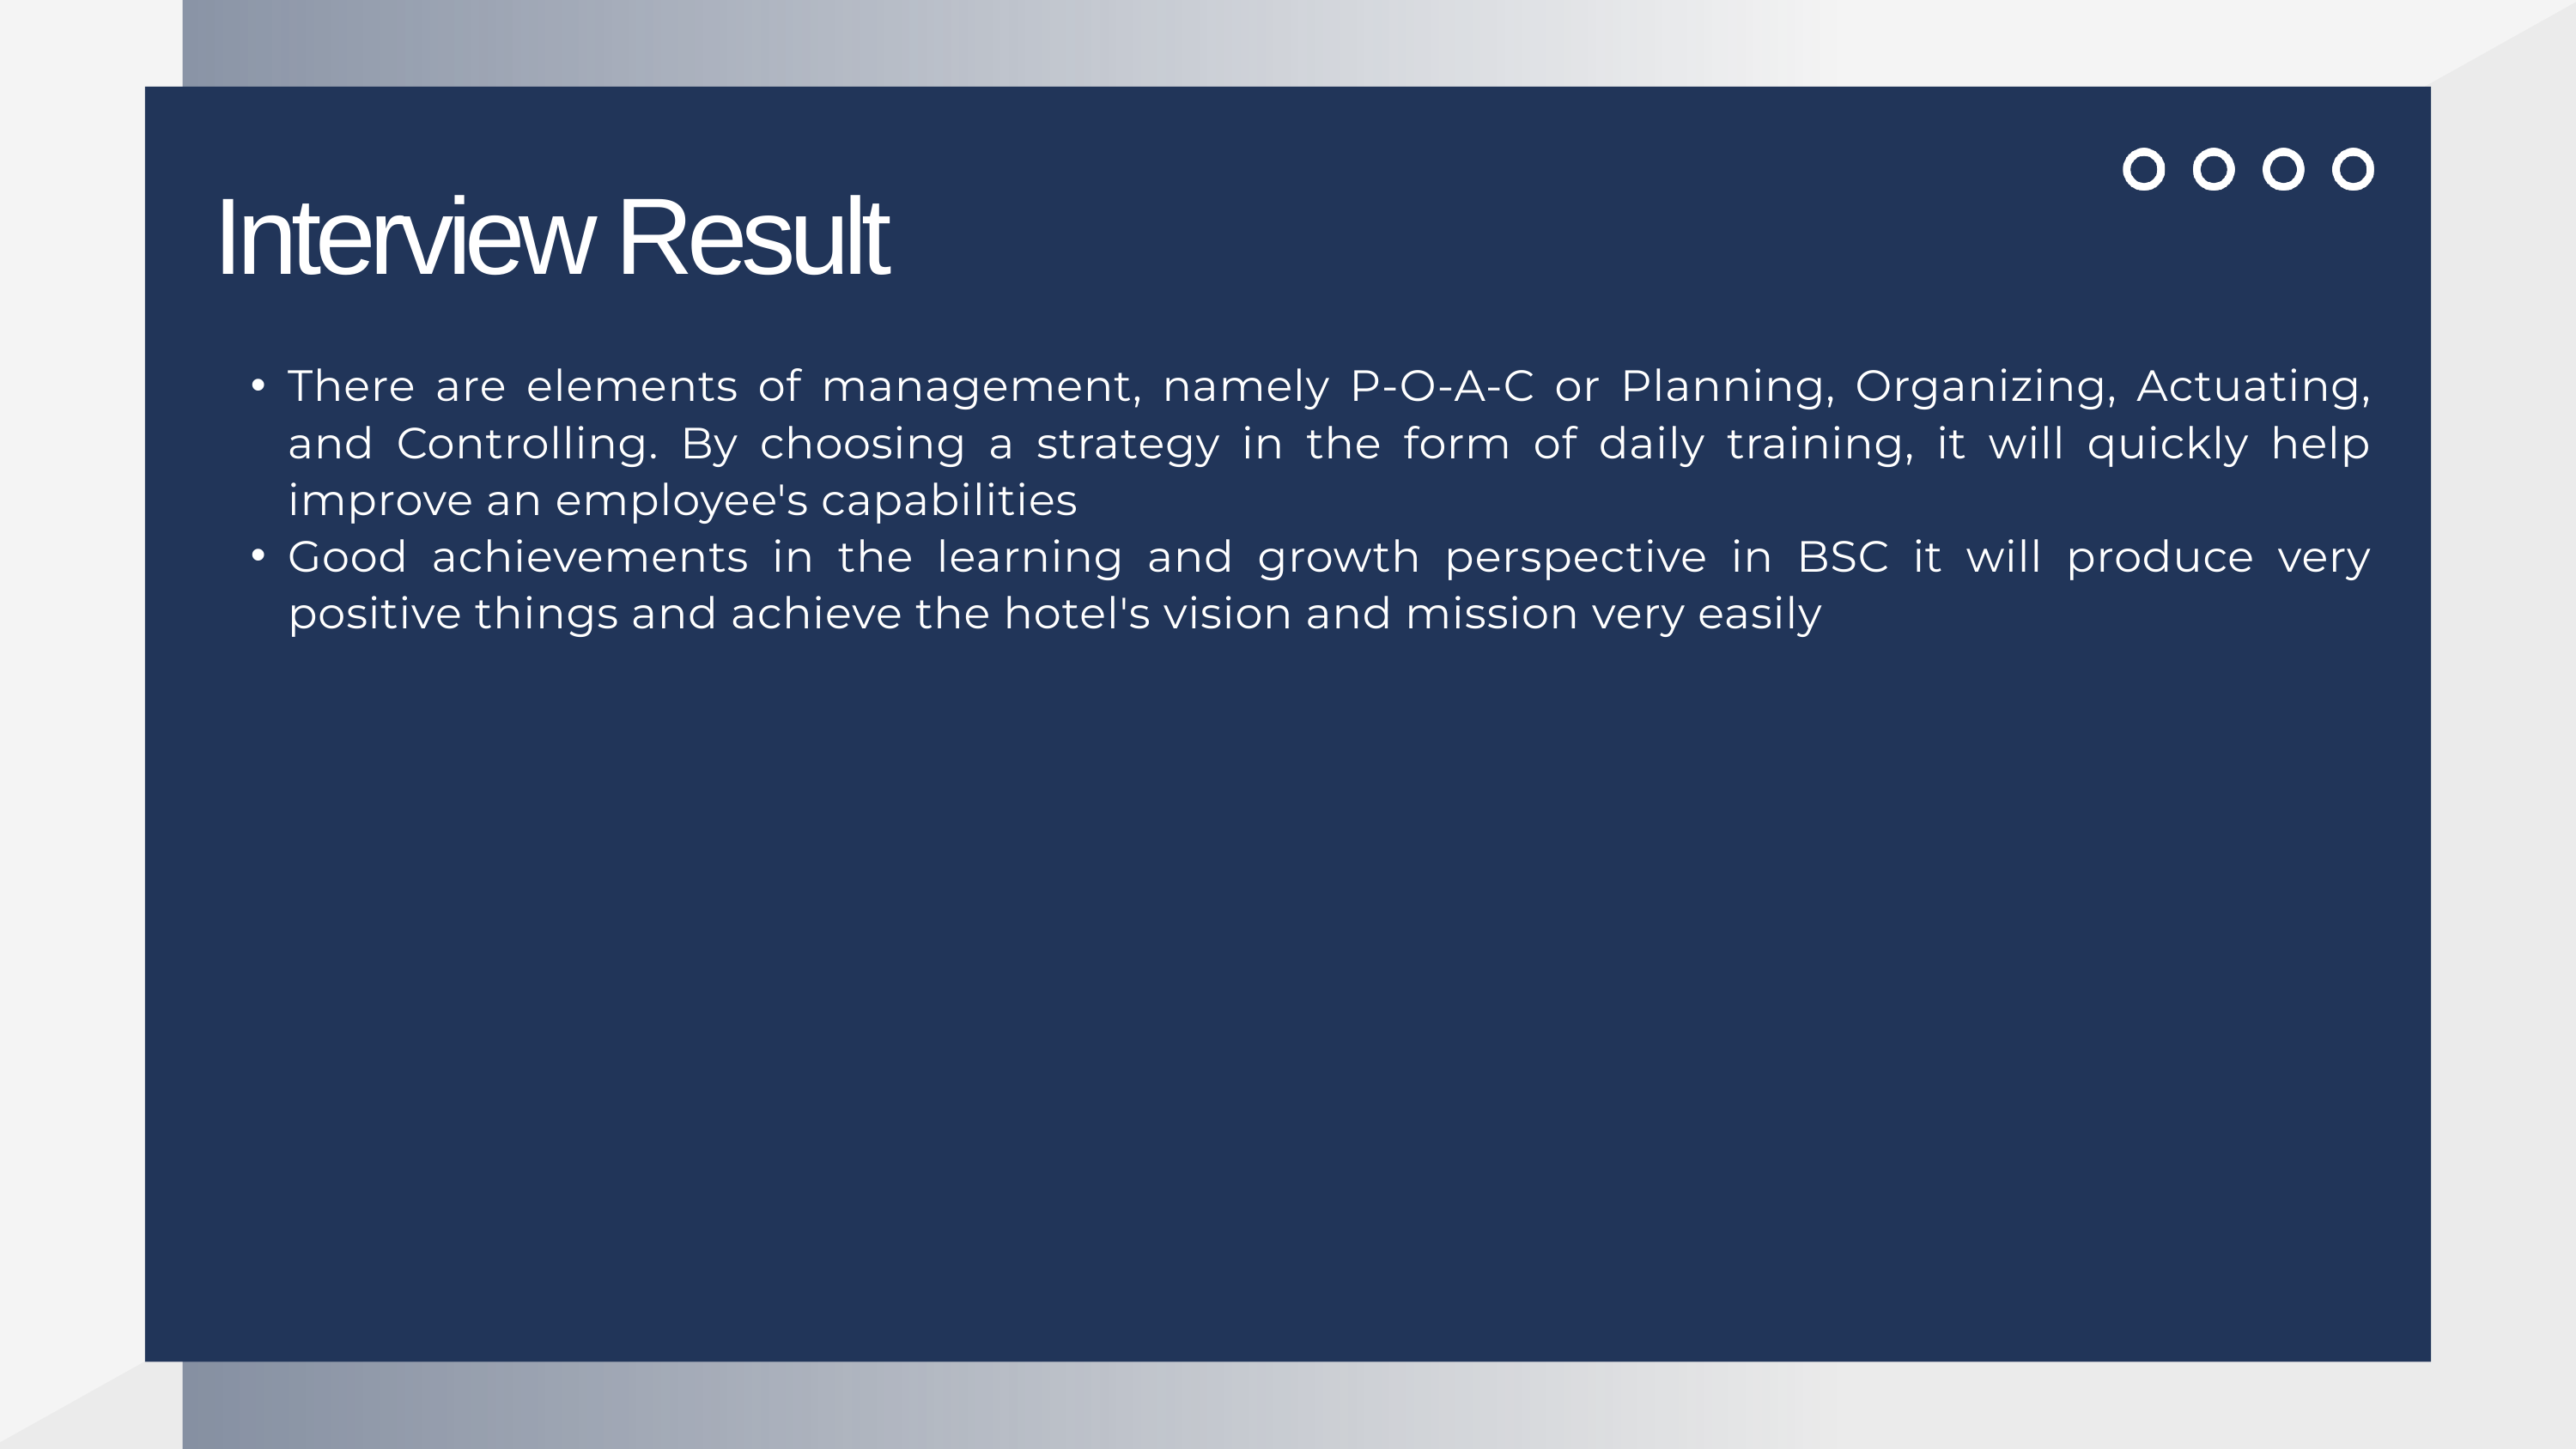

Interview Result
There are elements of management, namely P-O-A-C or Planning, Organizing, Actuating, and Controlling. By choosing a strategy in the form of daily training, it will quickly help improve an employee's capabilities
Good achievements in the learning and growth perspective in BSC it will produce very positive things and achieve the hotel's vision and mission very easily